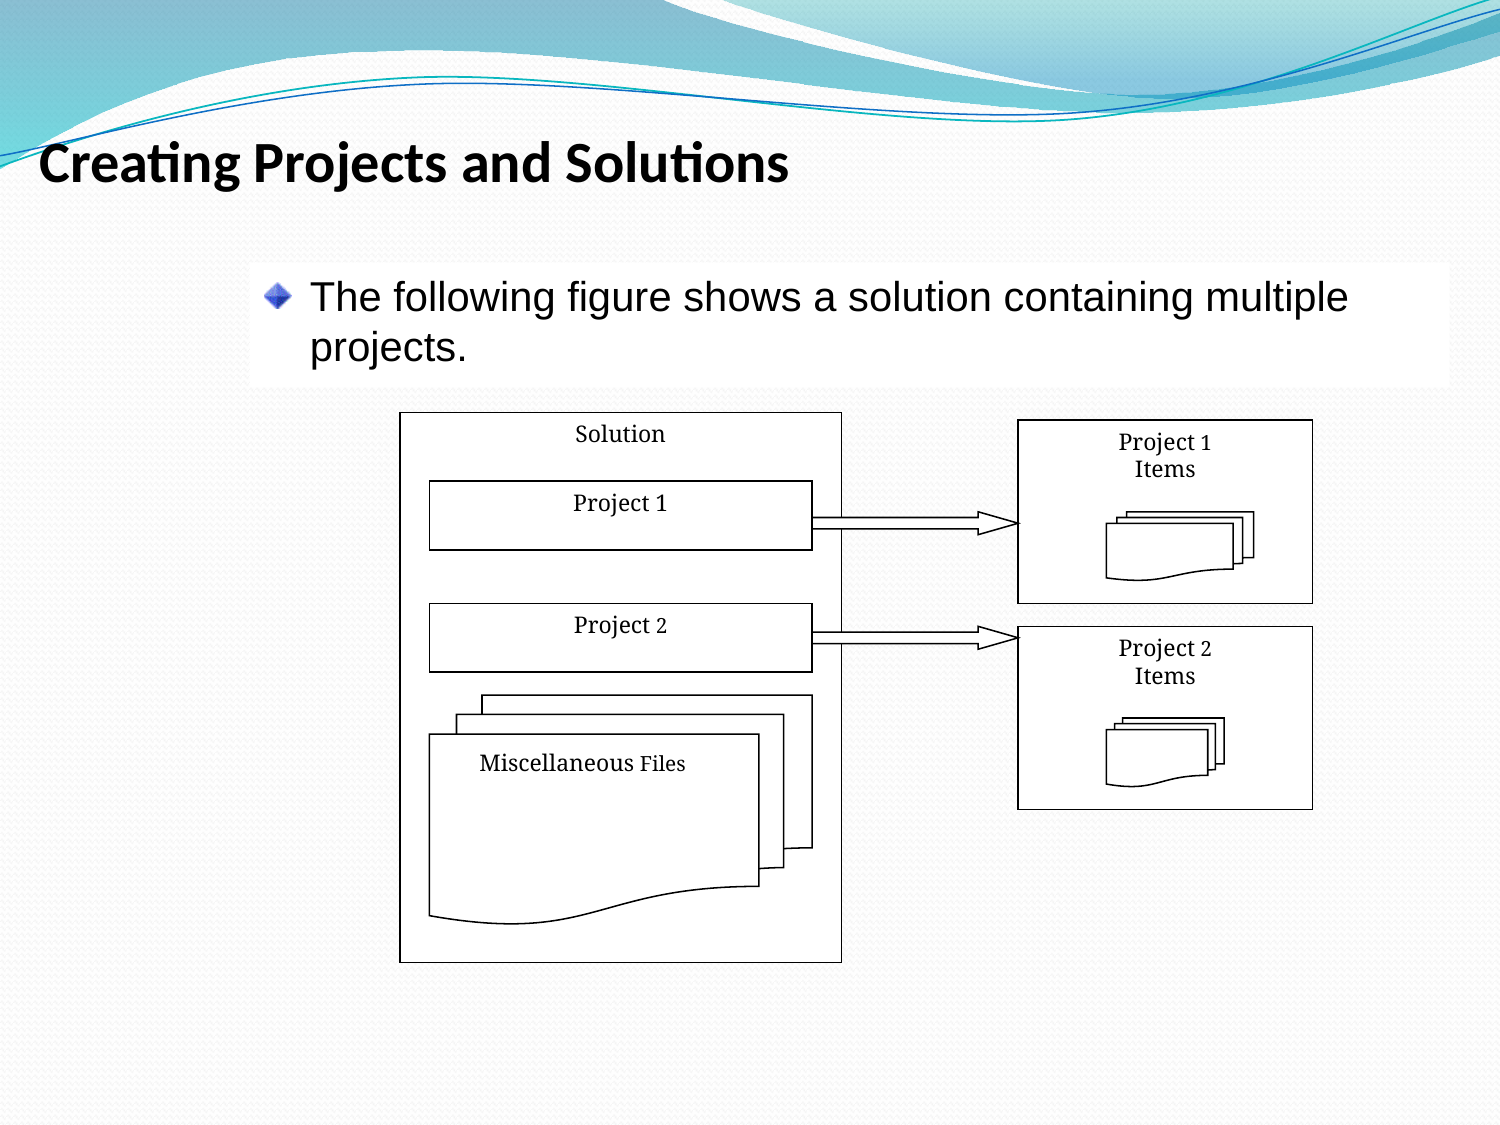

Creating Projects and Solutions
The following figure shows a solution containing multiple projects.

Solution

Project 1
Items

Project 1

Project 2

Project 2
Items

  Miscellaneous Files